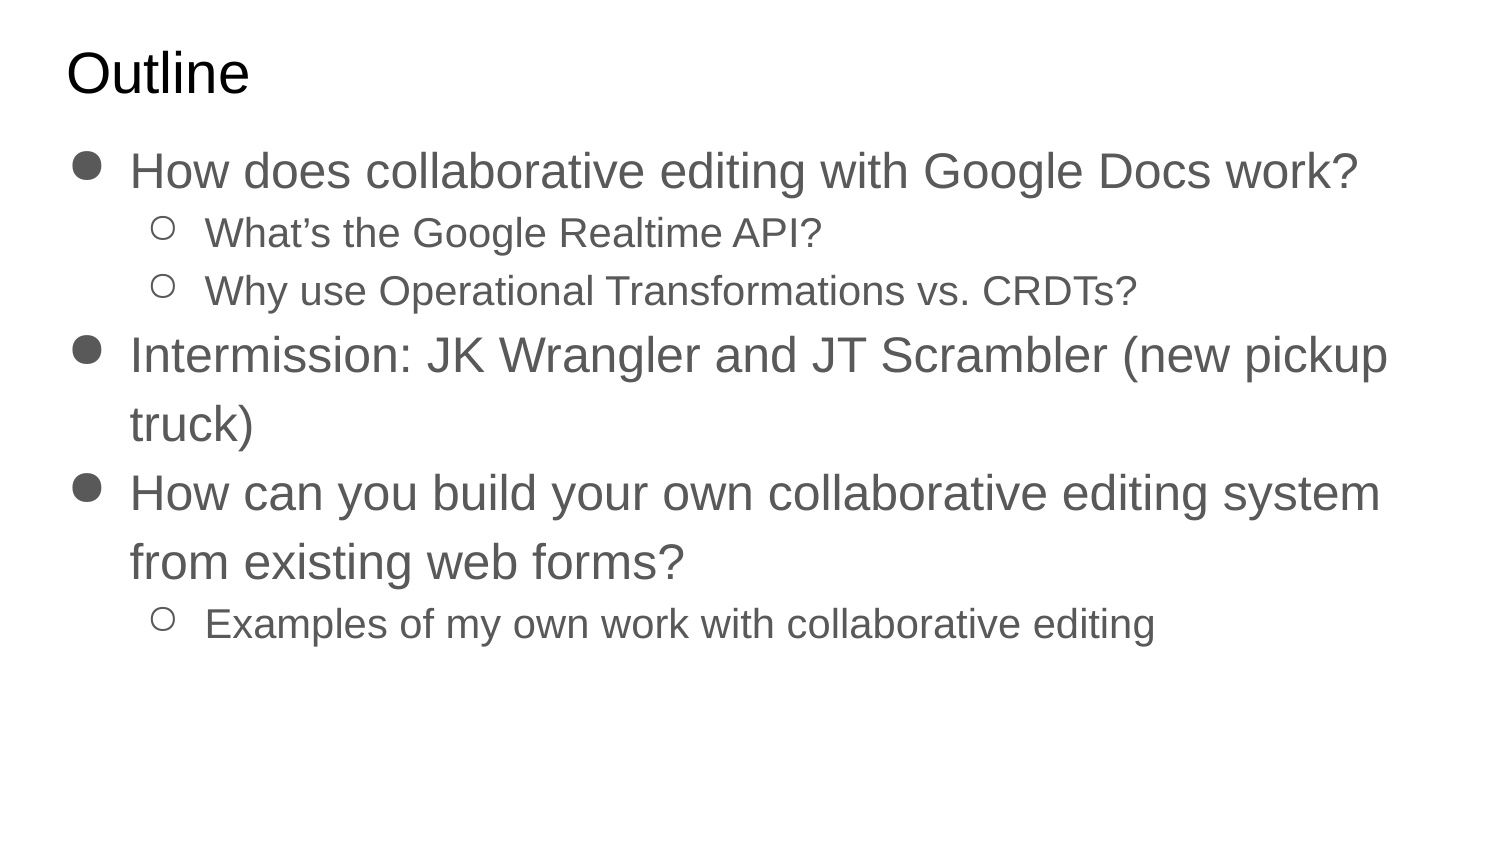

# Outline
How does collaborative editing with Google Docs work?
What’s the Google Realtime API?
Why use Operational Transformations vs. CRDTs?
Intermission: JK Wrangler and JT Scrambler (new pickup truck)
How can you build your own collaborative editing system from existing web forms?
Examples of my own work with collaborative editing